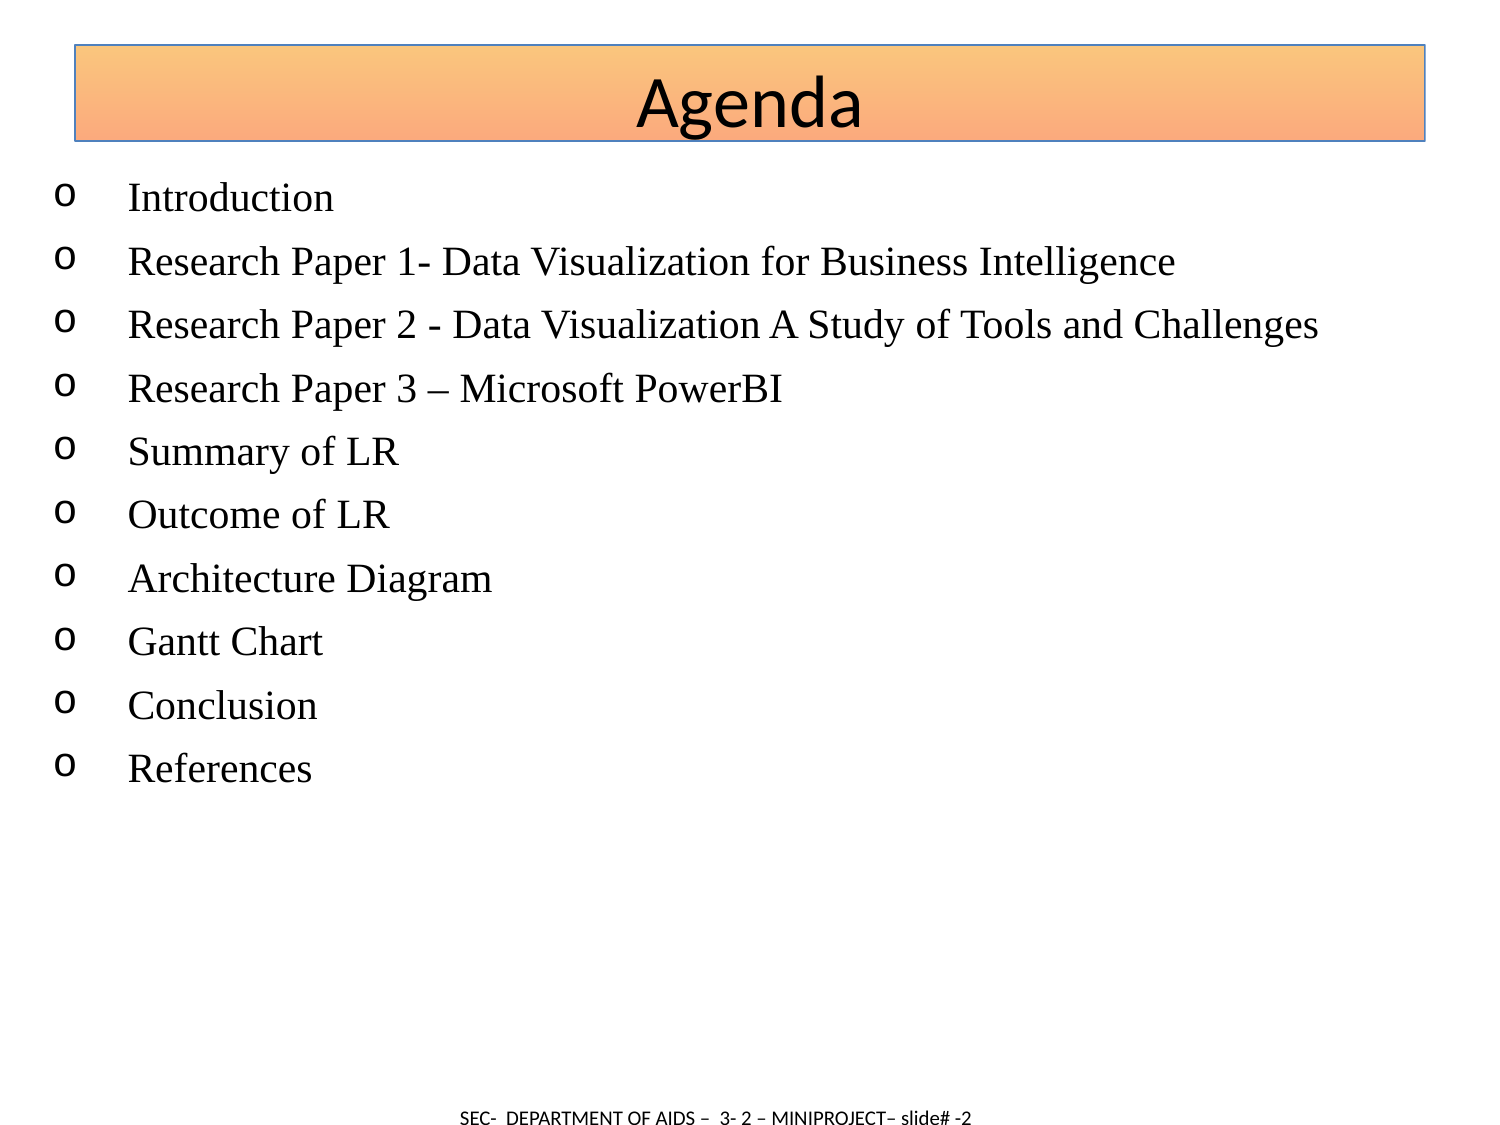

Agenda
Introduction
Research Paper 1- Data Visualization for Business Intelligence
Research Paper 2 - Data Visualization A Study of Tools and Challenges
Research Paper 3 – Microsoft PowerBI
Summary of LR
Outcome of LR
Architecture Diagram
Gantt Chart
Conclusion
References